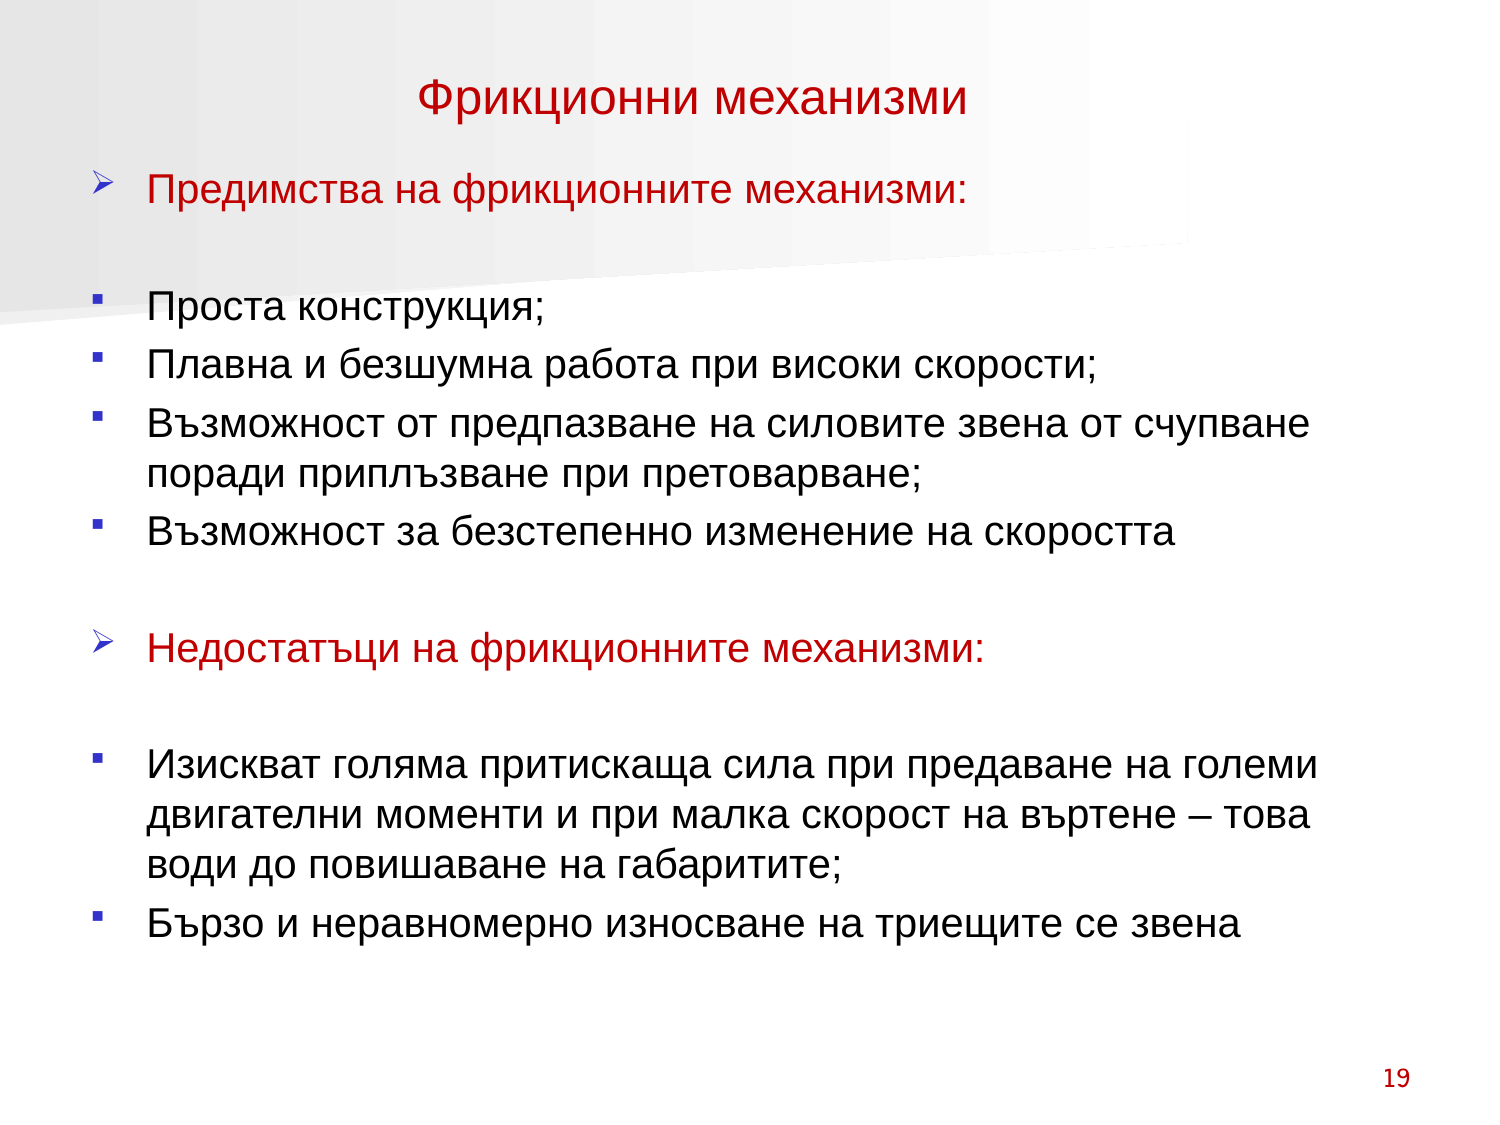

# Фрикционни механизми
Предимства на фрикционните механизми:

Проста конструкция;
Плавна и безшумна работа при високи скорости;
Възможност от предпазване на силовите звена oт счупване поради приплъзване при претоварване;
Възможност за безстепенно изменение на скоростта

Недостатъци на фрикционните механизми:

Изискват голяма притискаща сила при предаване на големи двигателни моменти и при малка скорост на въртене – това води до повишаване на габаритите;
Бързо и неравномерно износване на триещите се звена

19